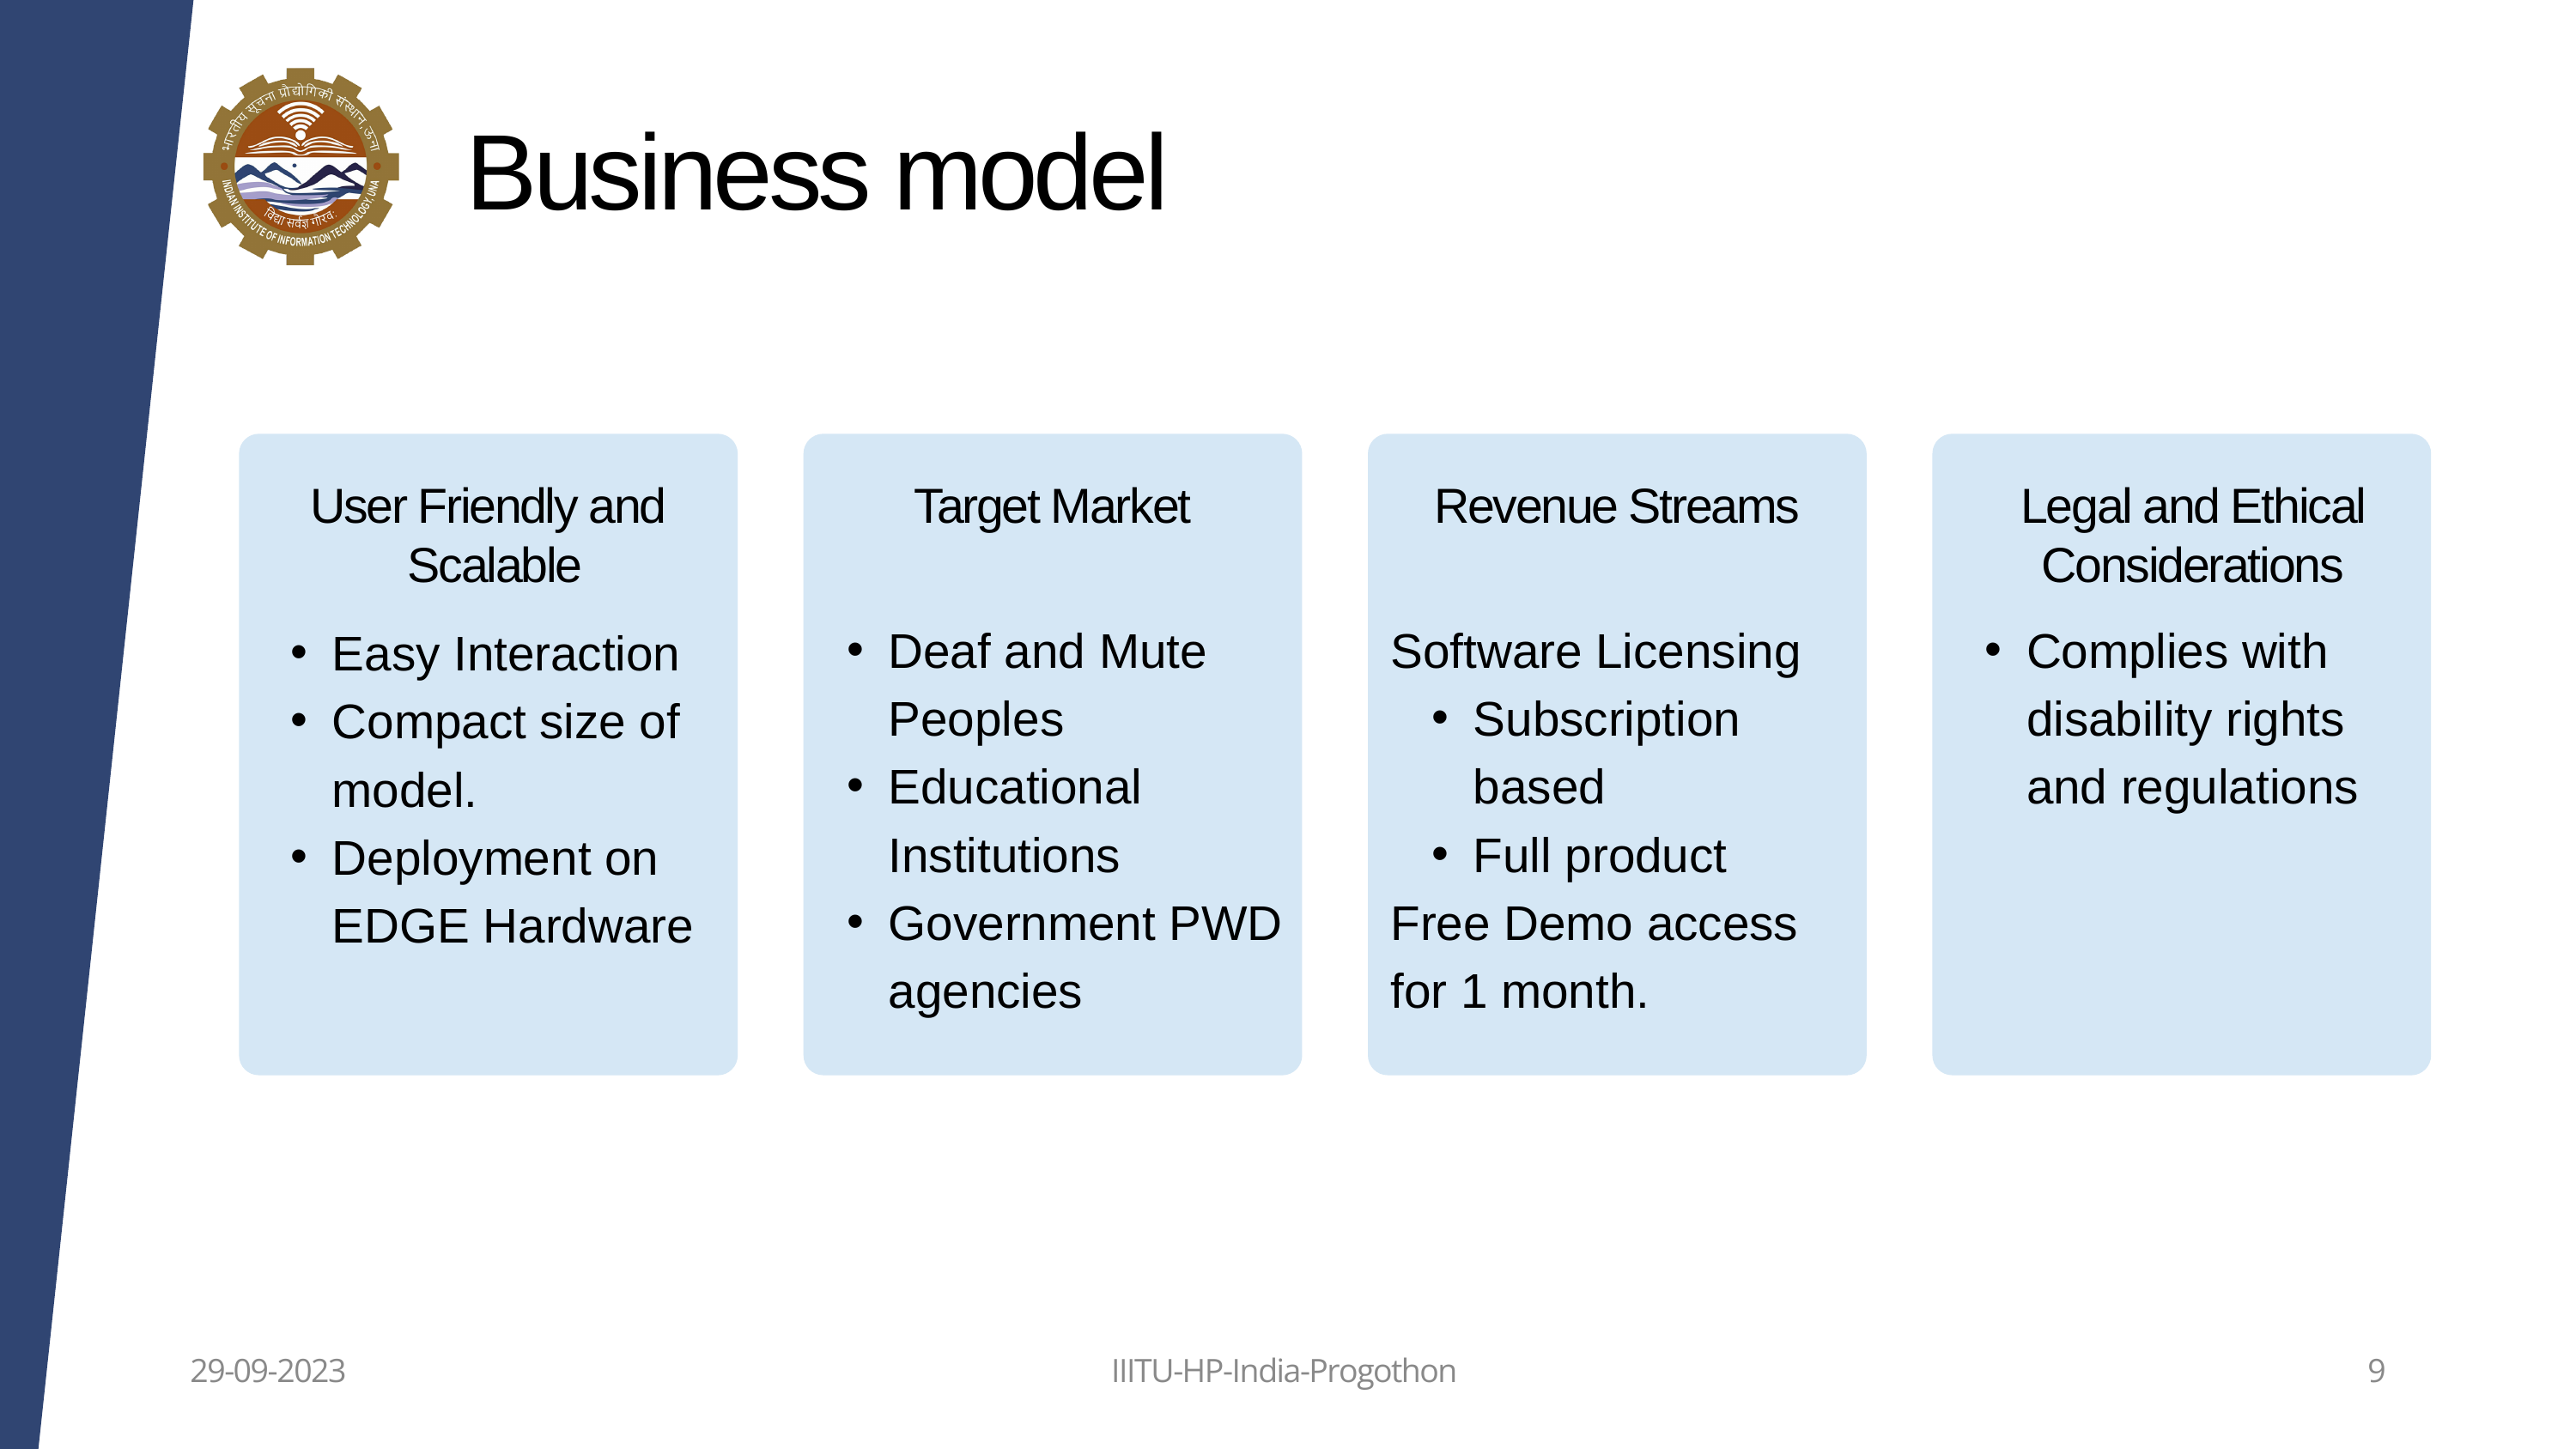

Business model

User Friendly and
 Scalable
Target Market
Revenue Streams
Legal and Ethical Considerations
Deaf and Mute Peoples
Educational Institutions
Government PWD agencies
Software Licensing
Subscription based
Full product
Free Demo access for 1 month.
Complies with disability rights and regulations
Easy Interaction
Compact size of model.
Deployment on EDGE Hardware
29-09-2023
IIITU-HP-India-Progothon
9